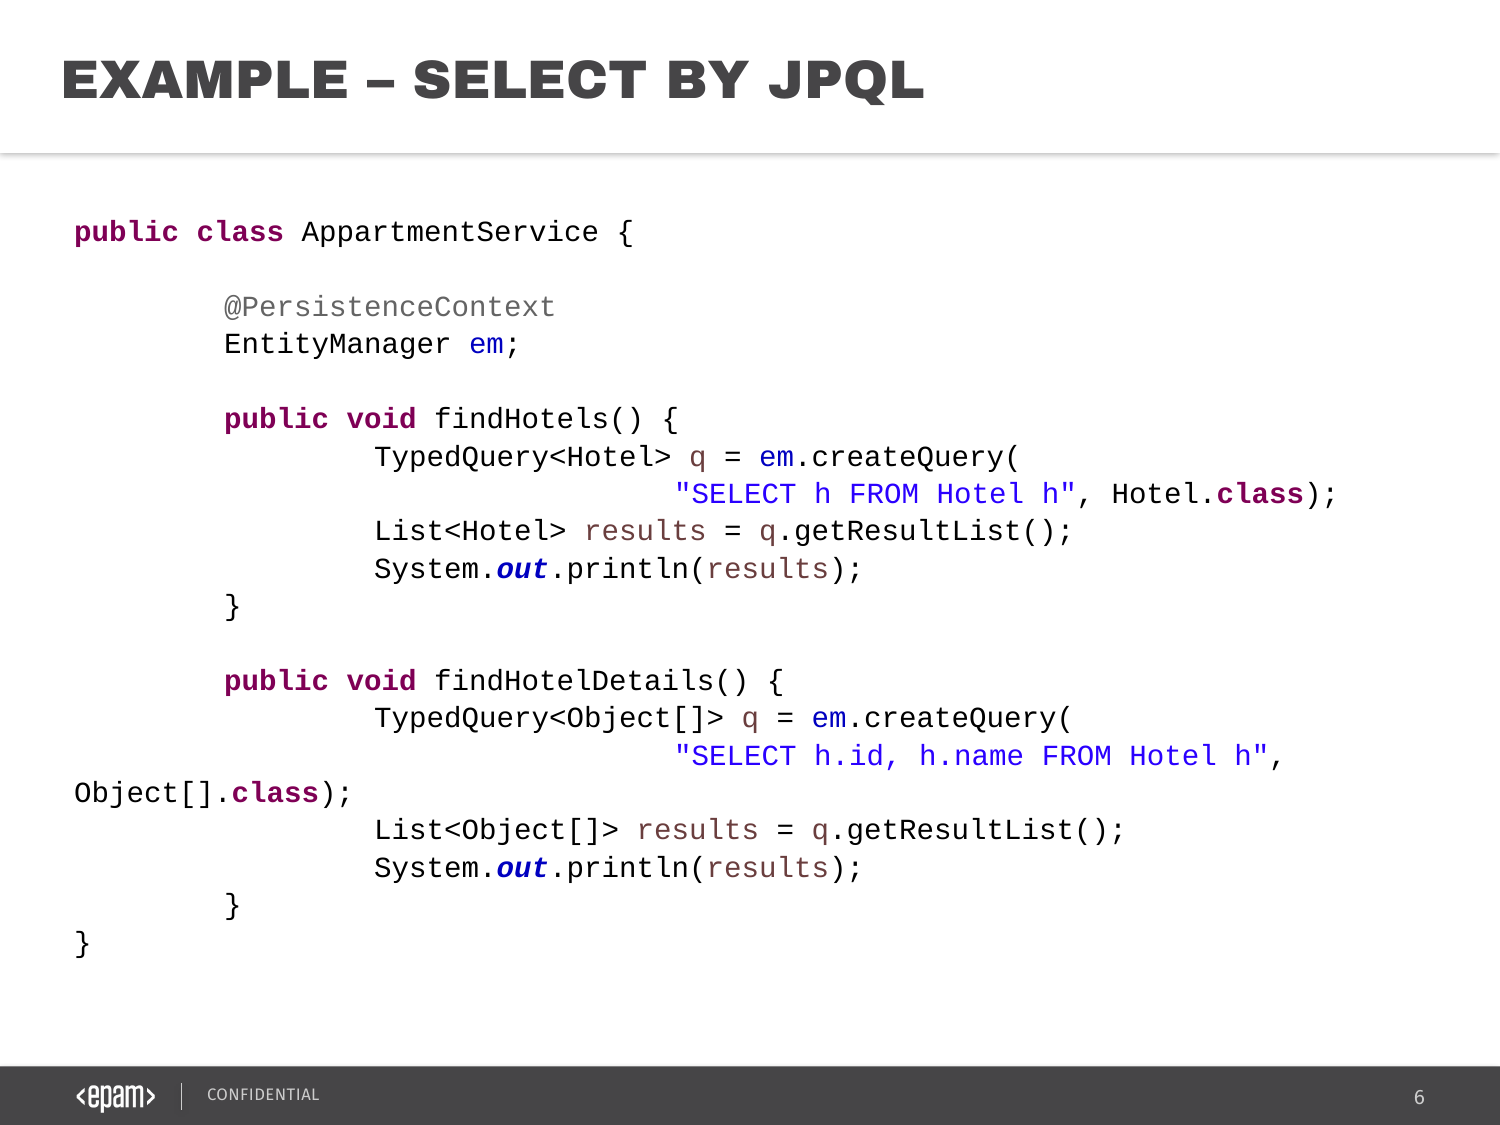

EXAMPLE – SELECT BY JPQL
public class AppartmentService {

	@PersistenceContext
	EntityManager em;

	public void findHotels() {
		TypedQuery<Hotel> q = em.createQuery(
				"SELECT h FROM Hotel h", Hotel.class);
		List<Hotel> results = q.getResultList();
		System.out.println(results);
	}

	public void findHotelDetails() {
		TypedQuery<Object[]> q = em.createQuery(
				"SELECT h.id, h.name FROM Hotel h", Object[].class);
		List<Object[]> results = q.getResultList();
		System.out.println(results);
	}
}